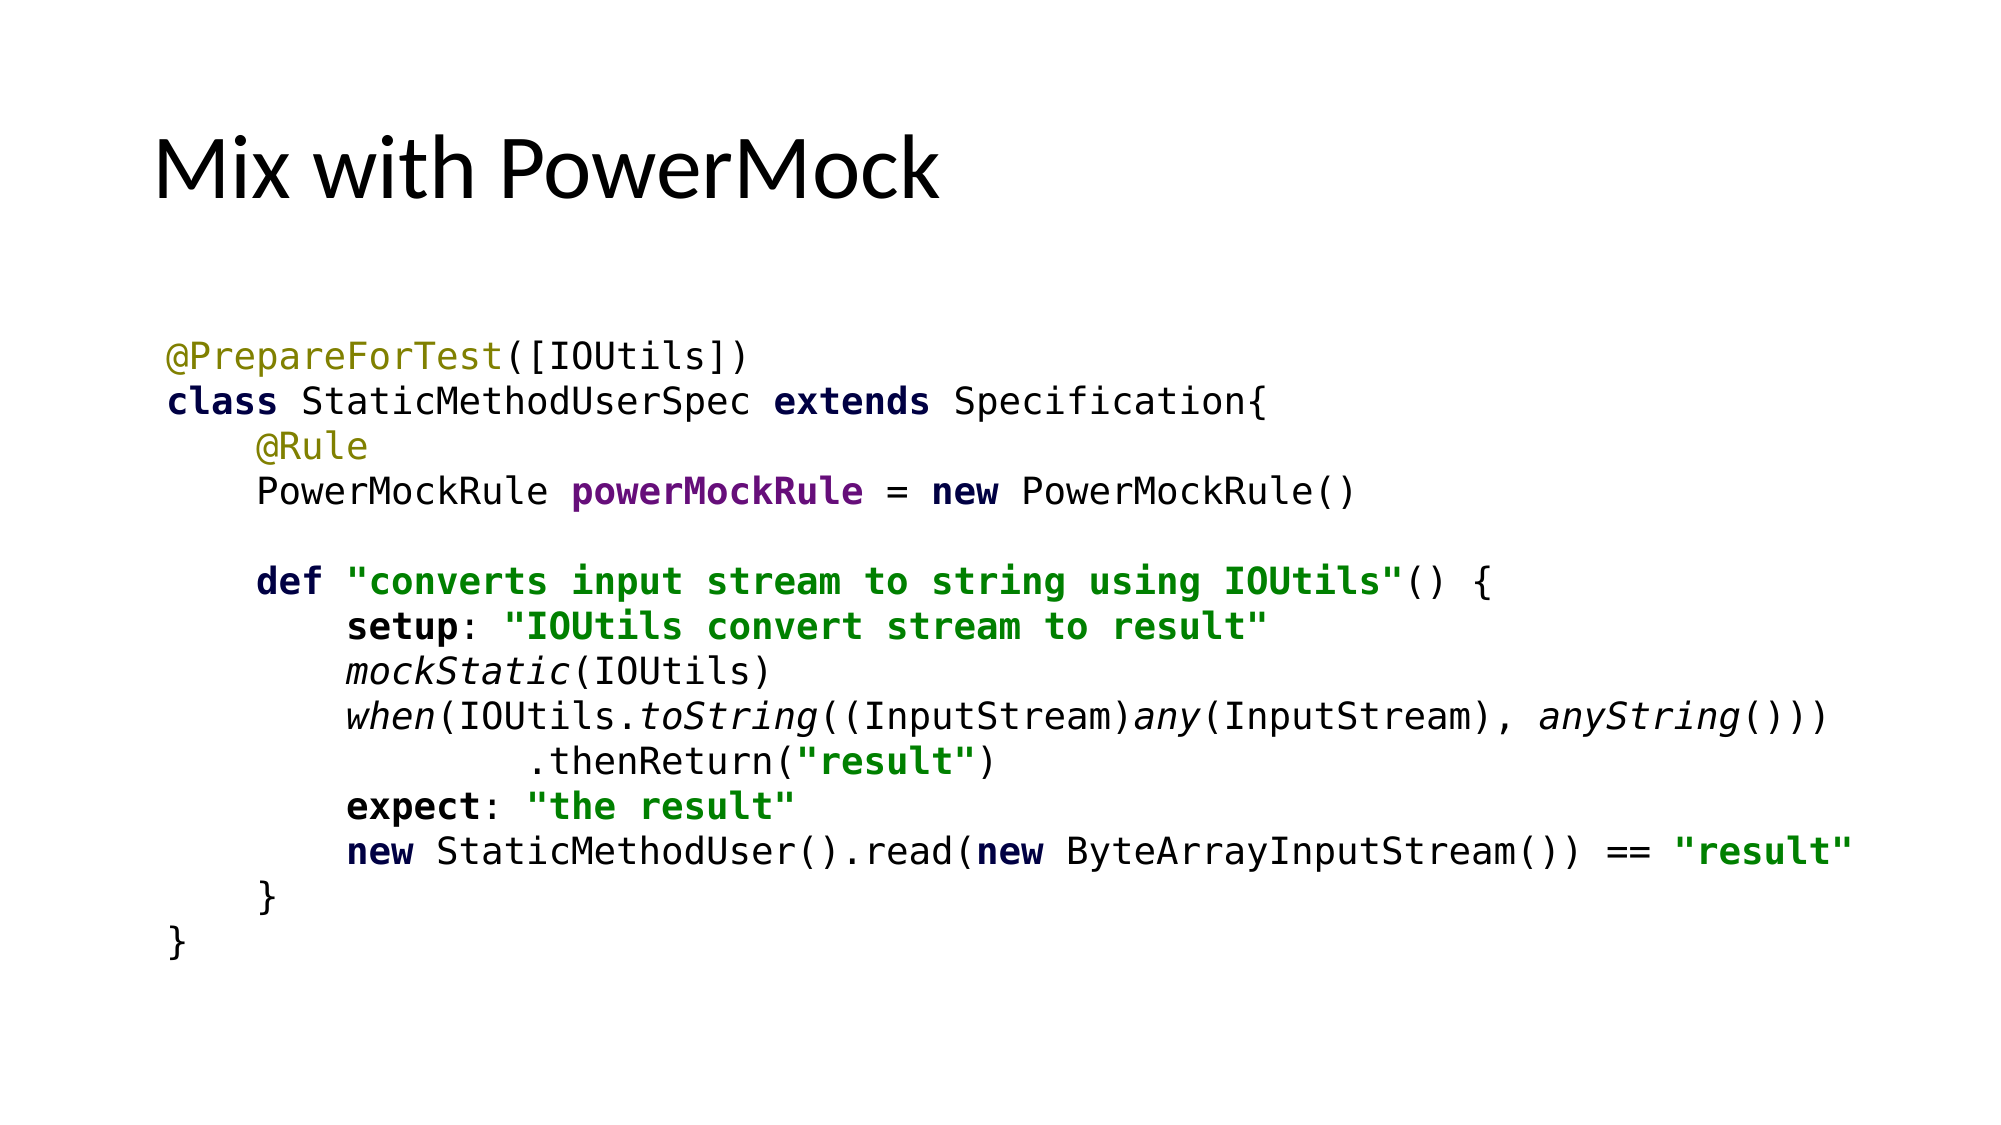

# Mix with PowerMock
@PrepareForTest([IOUtils])
class StaticMethodUserSpec extends Specification{
    @Rule
    PowerMockRule powerMockRule = new PowerMockRule()
    def "converts input stream to string using IOUtils"() {
        setup: "IOUtils convert stream to result"
        mockStatic(IOUtils)
        when(IOUtils.toString((InputStream)any(InputStream), anyString()))
                .thenReturn("result")
        expect: "the result"
        new StaticMethodUser().read(new ByteArrayInputStream()) == "result"
    }
}